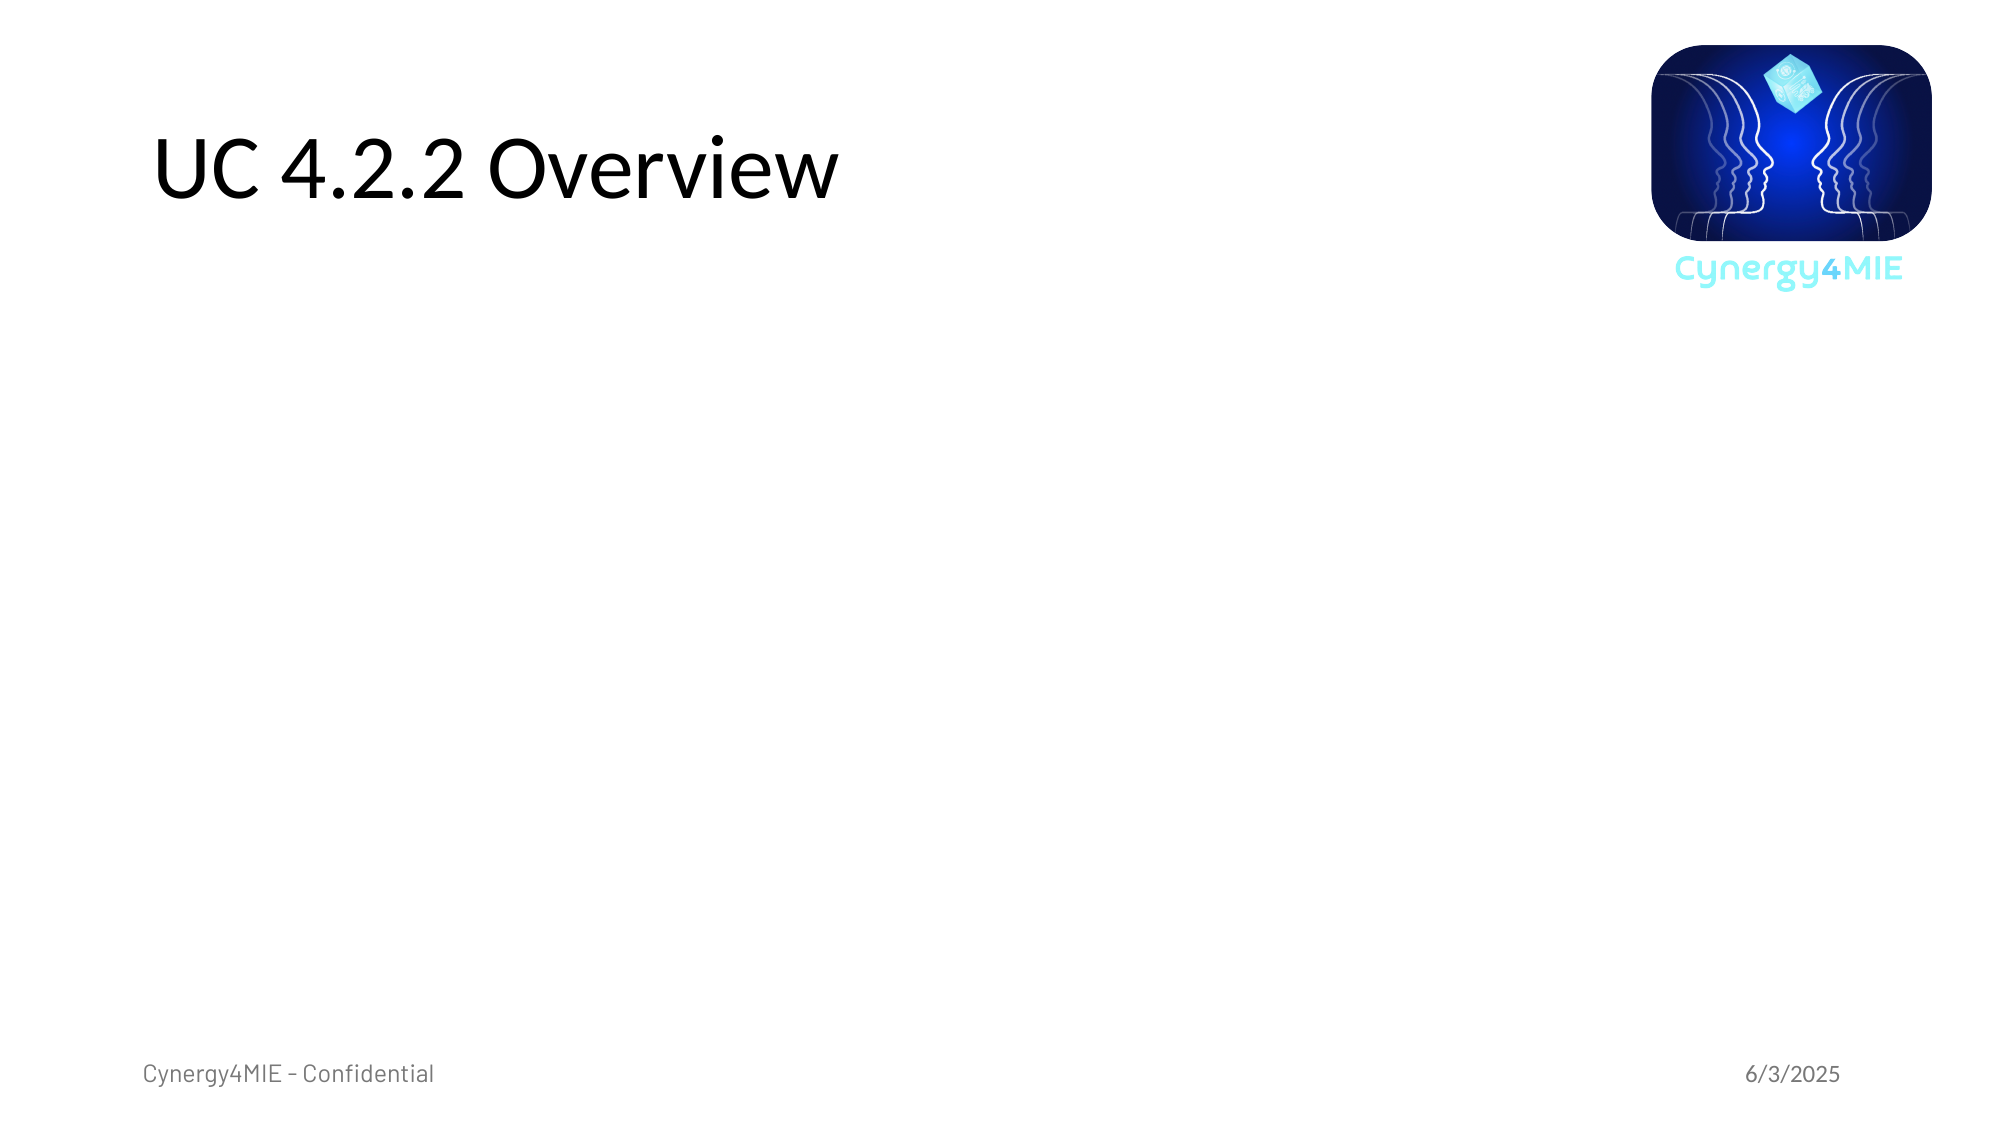

# UC 4.2.2 Overview

Cynergy4MIE - Confidential